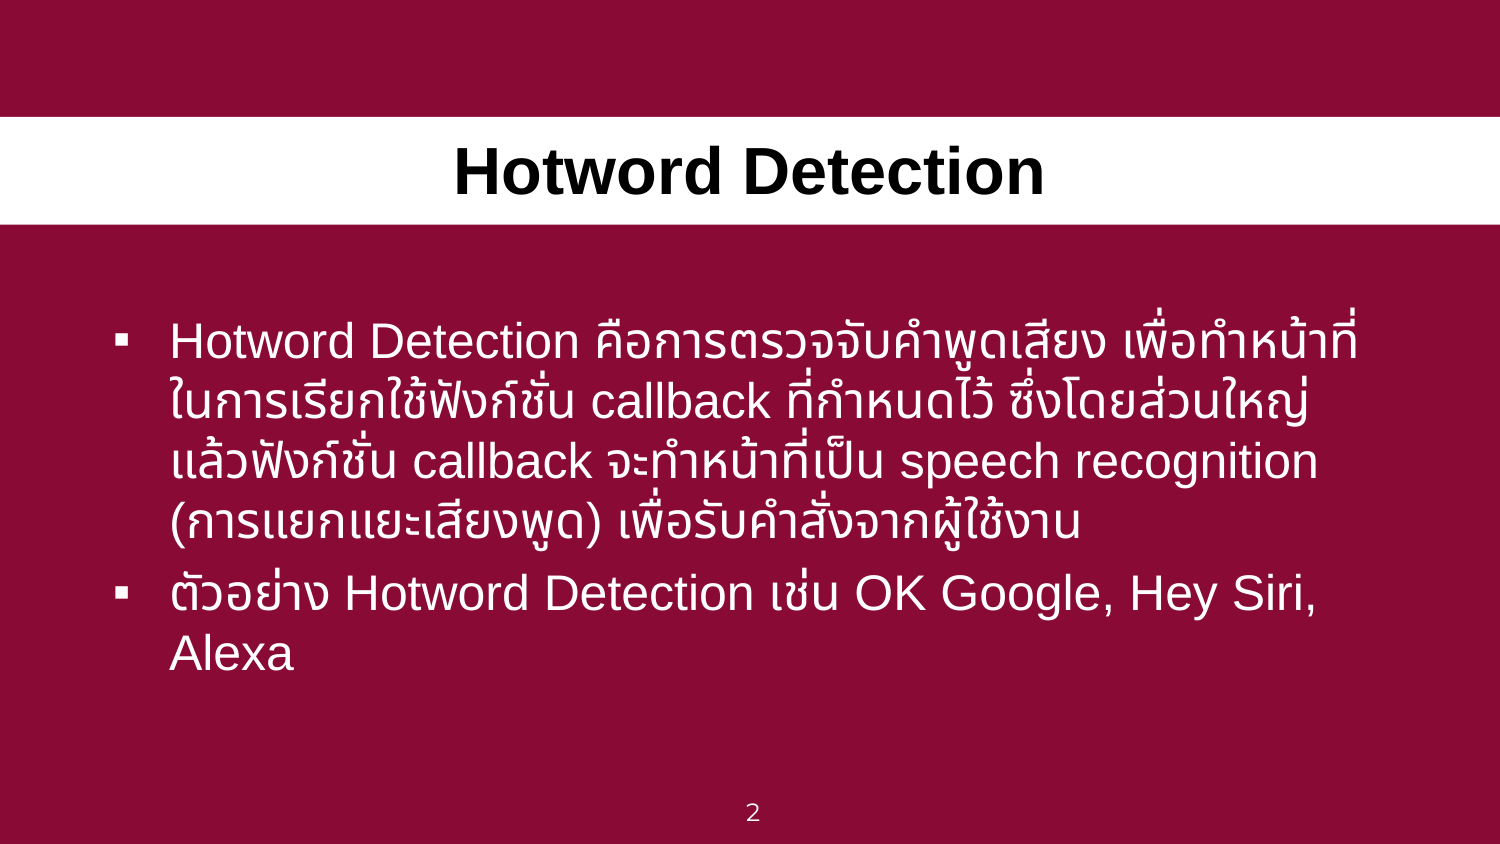

# Hotword Detection
Hotword Detection คือการตรวจจับคำพูดเสียง เพื่อทำหน้าที่ในการเรียกใช้ฟังก์ชั่น callback ที่กำหนดไว้ ซึ่งโดยส่วนใหญ่แล้วฟังก์ชั่น callback จะทำหน้าที่เป็น speech recognition
(การแยกแยะเสียงพูด) เพื่อรับคำสั่งจากผู้ใช้งาน
ตัวอย่าง Hotword Detection เช่น OK Google, Hey Siri, Alexa
2